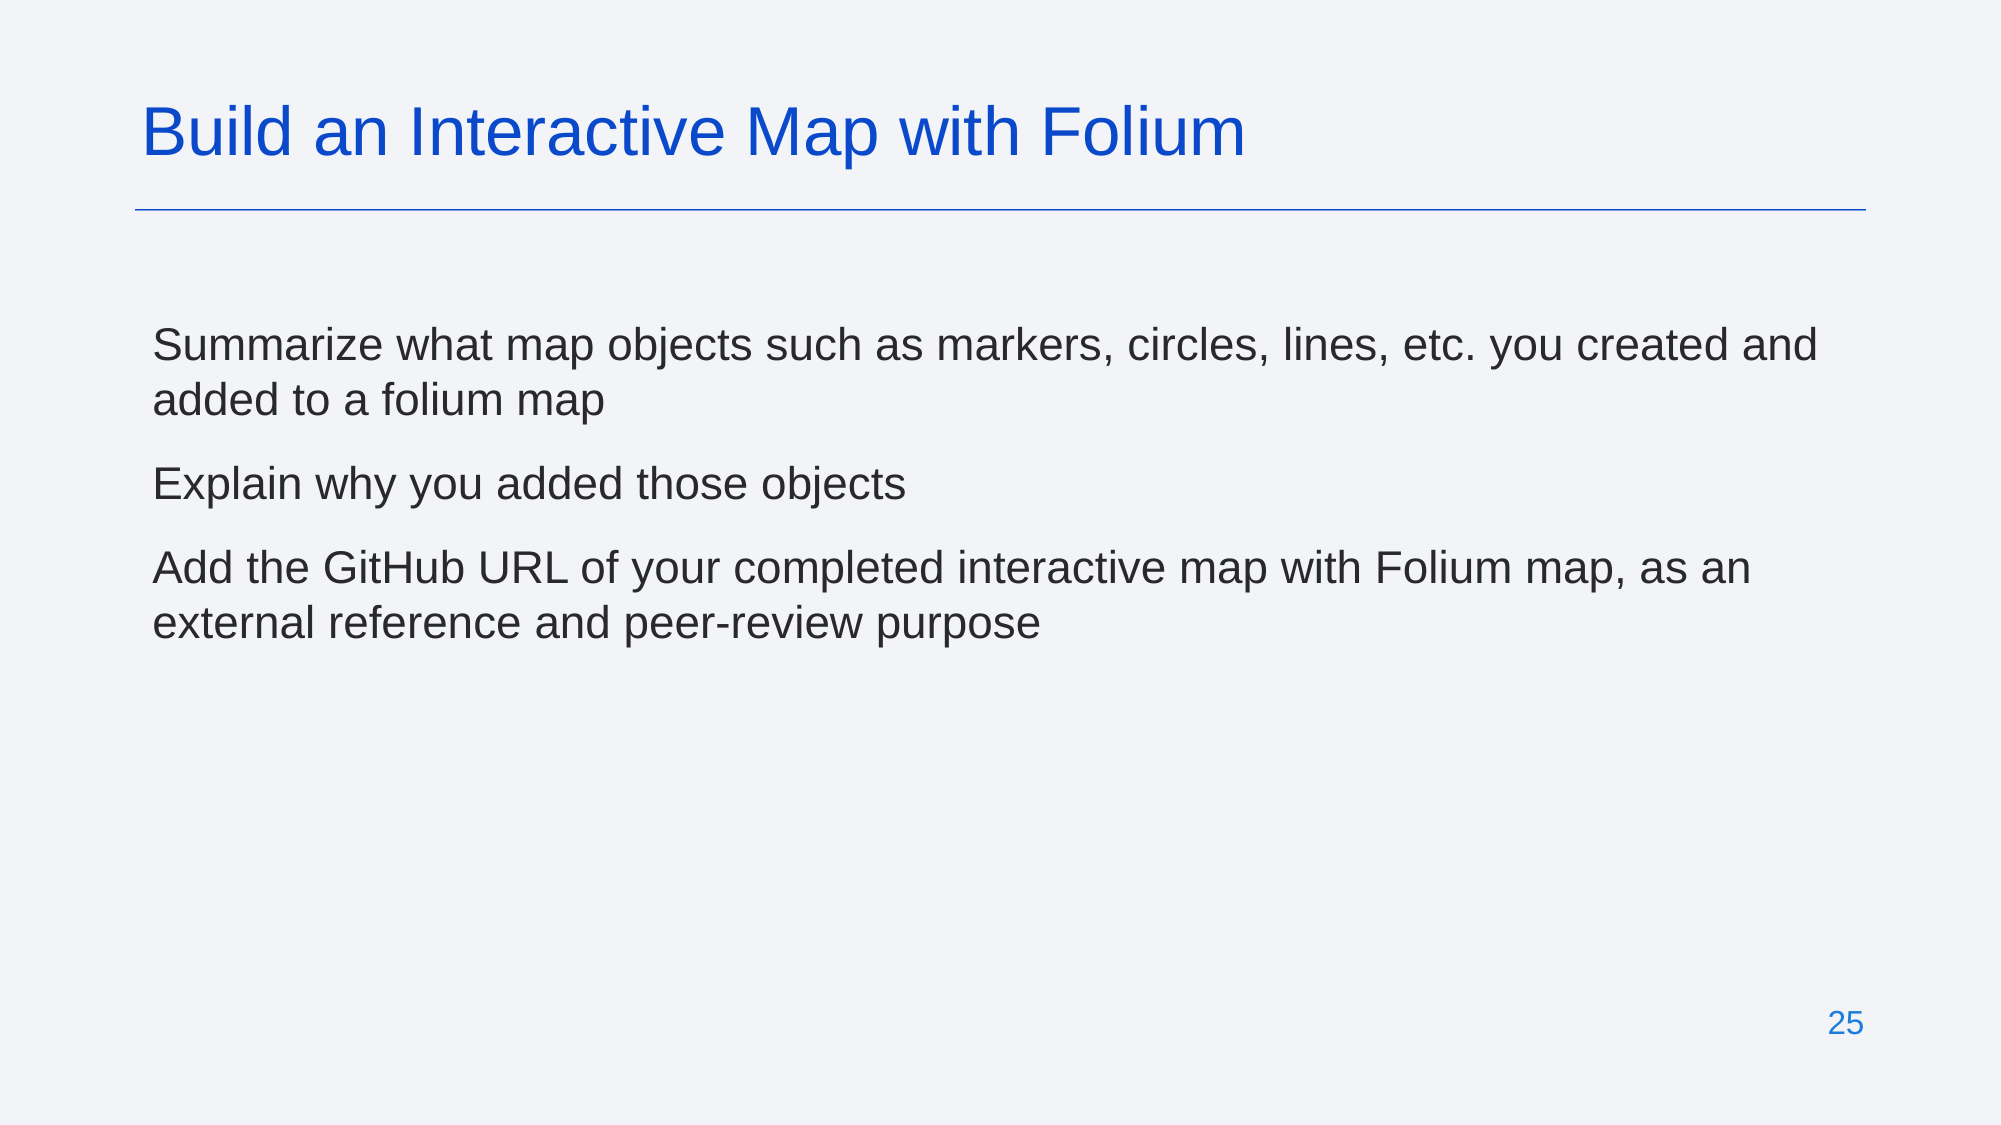

Build an Interactive Map with Folium
Summarize what map objects such as markers, circles, lines, etc. you created and added to a folium map
Explain why you added those objects
Add the GitHub URL of your completed interactive map with Folium map, as an external reference and peer-review purpose

25